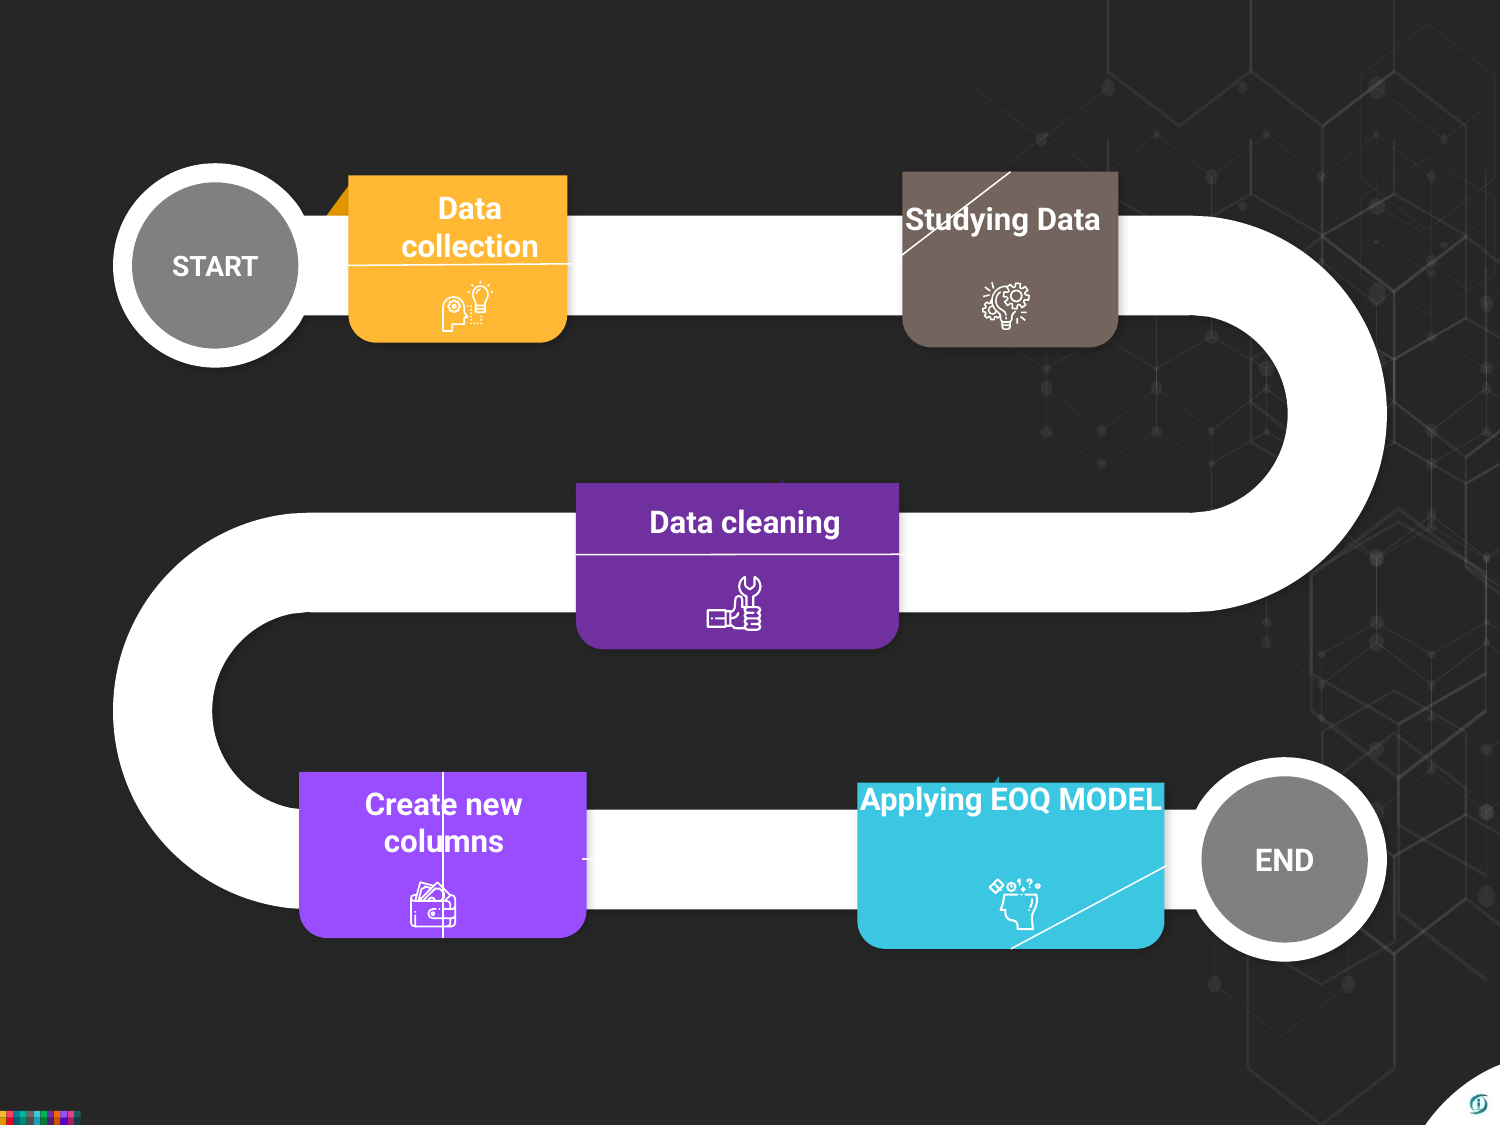

START

Data collection
Studying Data

Data cleaning

END
Applying EOQ MODEL

Create new columns